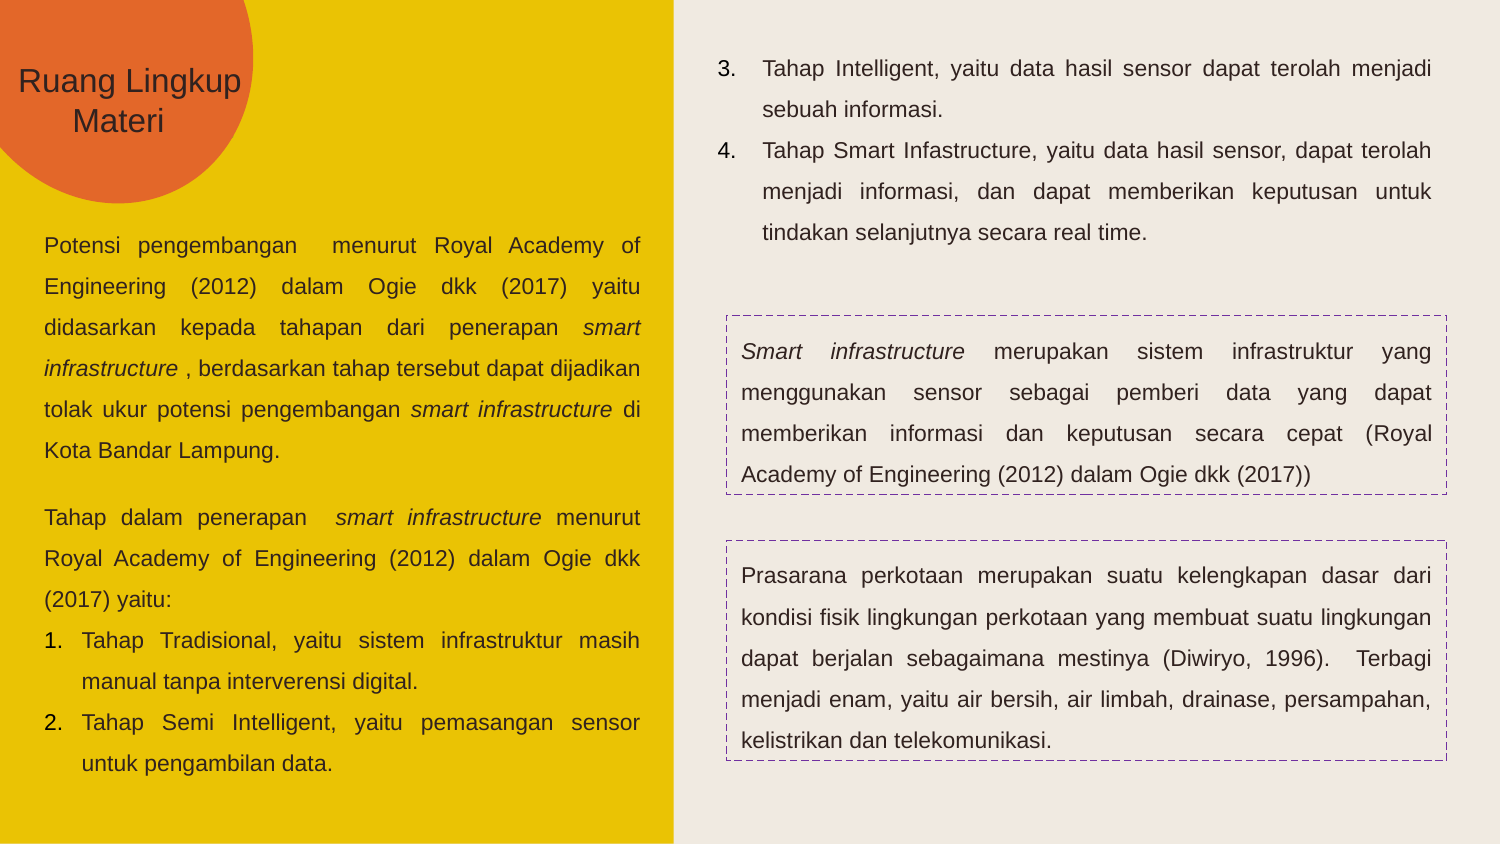

Tahap Intelligent, yaitu data hasil sensor dapat terolah menjadi sebuah informasi.
Tahap Smart Infastructure, yaitu data hasil sensor, dapat terolah menjadi informasi, dan dapat memberikan keputusan untuk tindakan selanjutnya secara real time.
Ruang Lingkup Materi
Potensi pengembangan  menurut Royal Academy of Engineering (2012) dalam Ogie dkk (2017) yaitu didasarkan kepada tahapan dari penerapan smart infrastructure , berdasarkan tahap tersebut dapat dijadikan tolak ukur potensi pengembangan smart infrastructure di Kota Bandar Lampung.
Smart infrastructure merupakan sistem infrastruktur yang menggunakan sensor sebagai pemberi data yang dapat memberikan informasi dan keputusan secara cepat (Royal Academy of Engineering (2012) dalam Ogie dkk (2017))
Tahap dalam penerapan  smart infrastructure menurut Royal Academy of Engineering (2012) dalam Ogie dkk (2017) yaitu:
Tahap Tradisional, yaitu sistem infrastruktur masih manual tanpa interverensi digital.
Tahap Semi Intelligent, yaitu pemasangan sensor untuk pengambilan data.
Prasarana perkotaan merupakan suatu kelengkapan dasar dari kondisi fisik lingkungan perkotaan yang membuat suatu lingkungan dapat berjalan sebagaimana mestinya (Diwiryo, 1996).  Terbagi menjadi enam, yaitu air bersih, air limbah, drainase, persampahan, kelistrikan dan telekomunikasi.